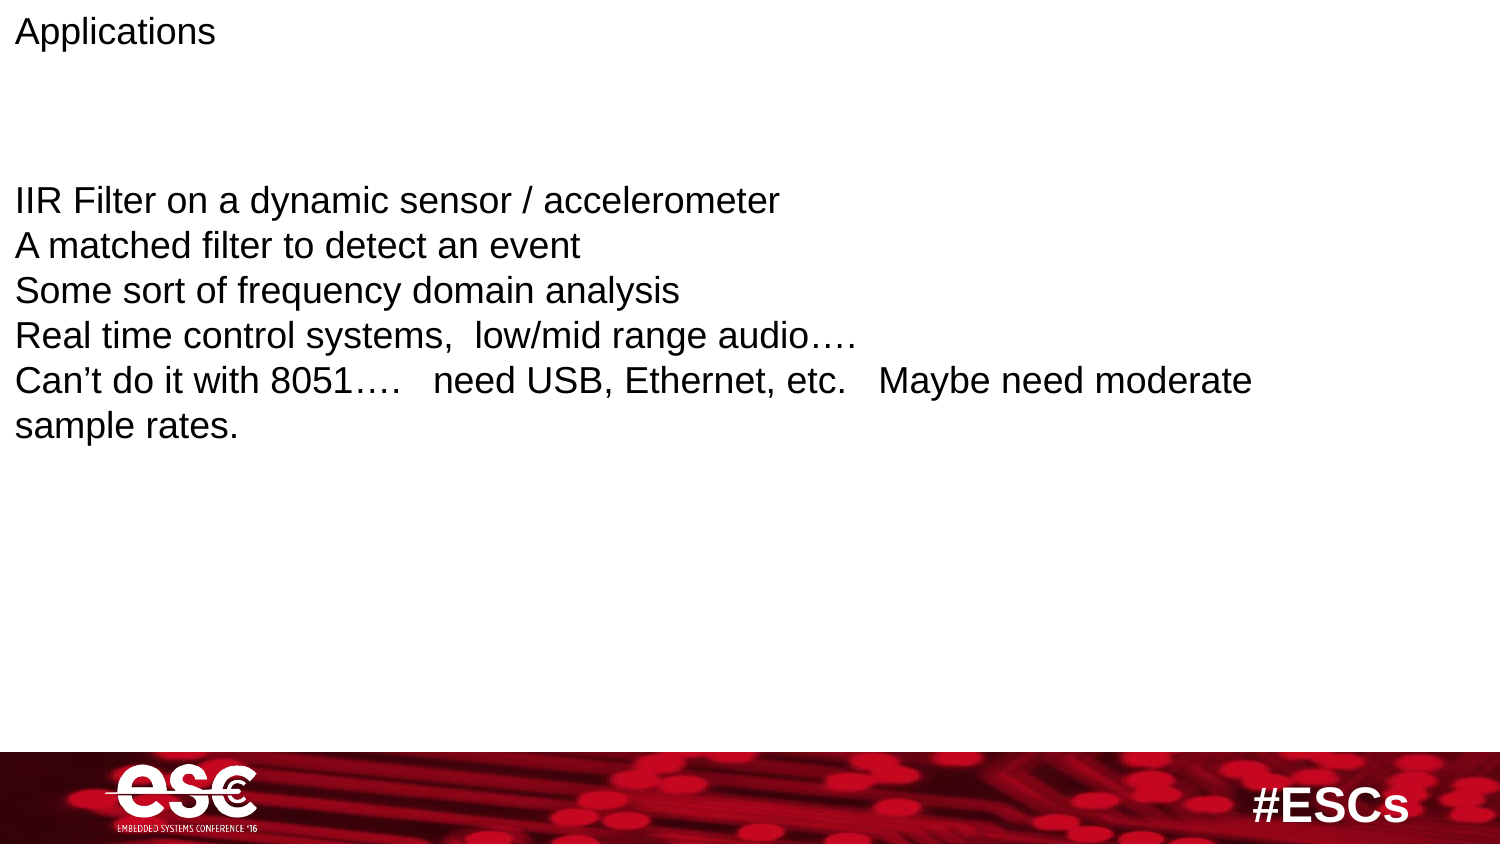

Applications
IIR Filter on a dynamic sensor / accelerometer
A matched filter to detect an event
Some sort of frequency domain analysis
Real time control systems,  low/mid range audio….
Can’t do it with 8051….   need USB, Ethernet, etc.   Maybe need moderate sample rates.